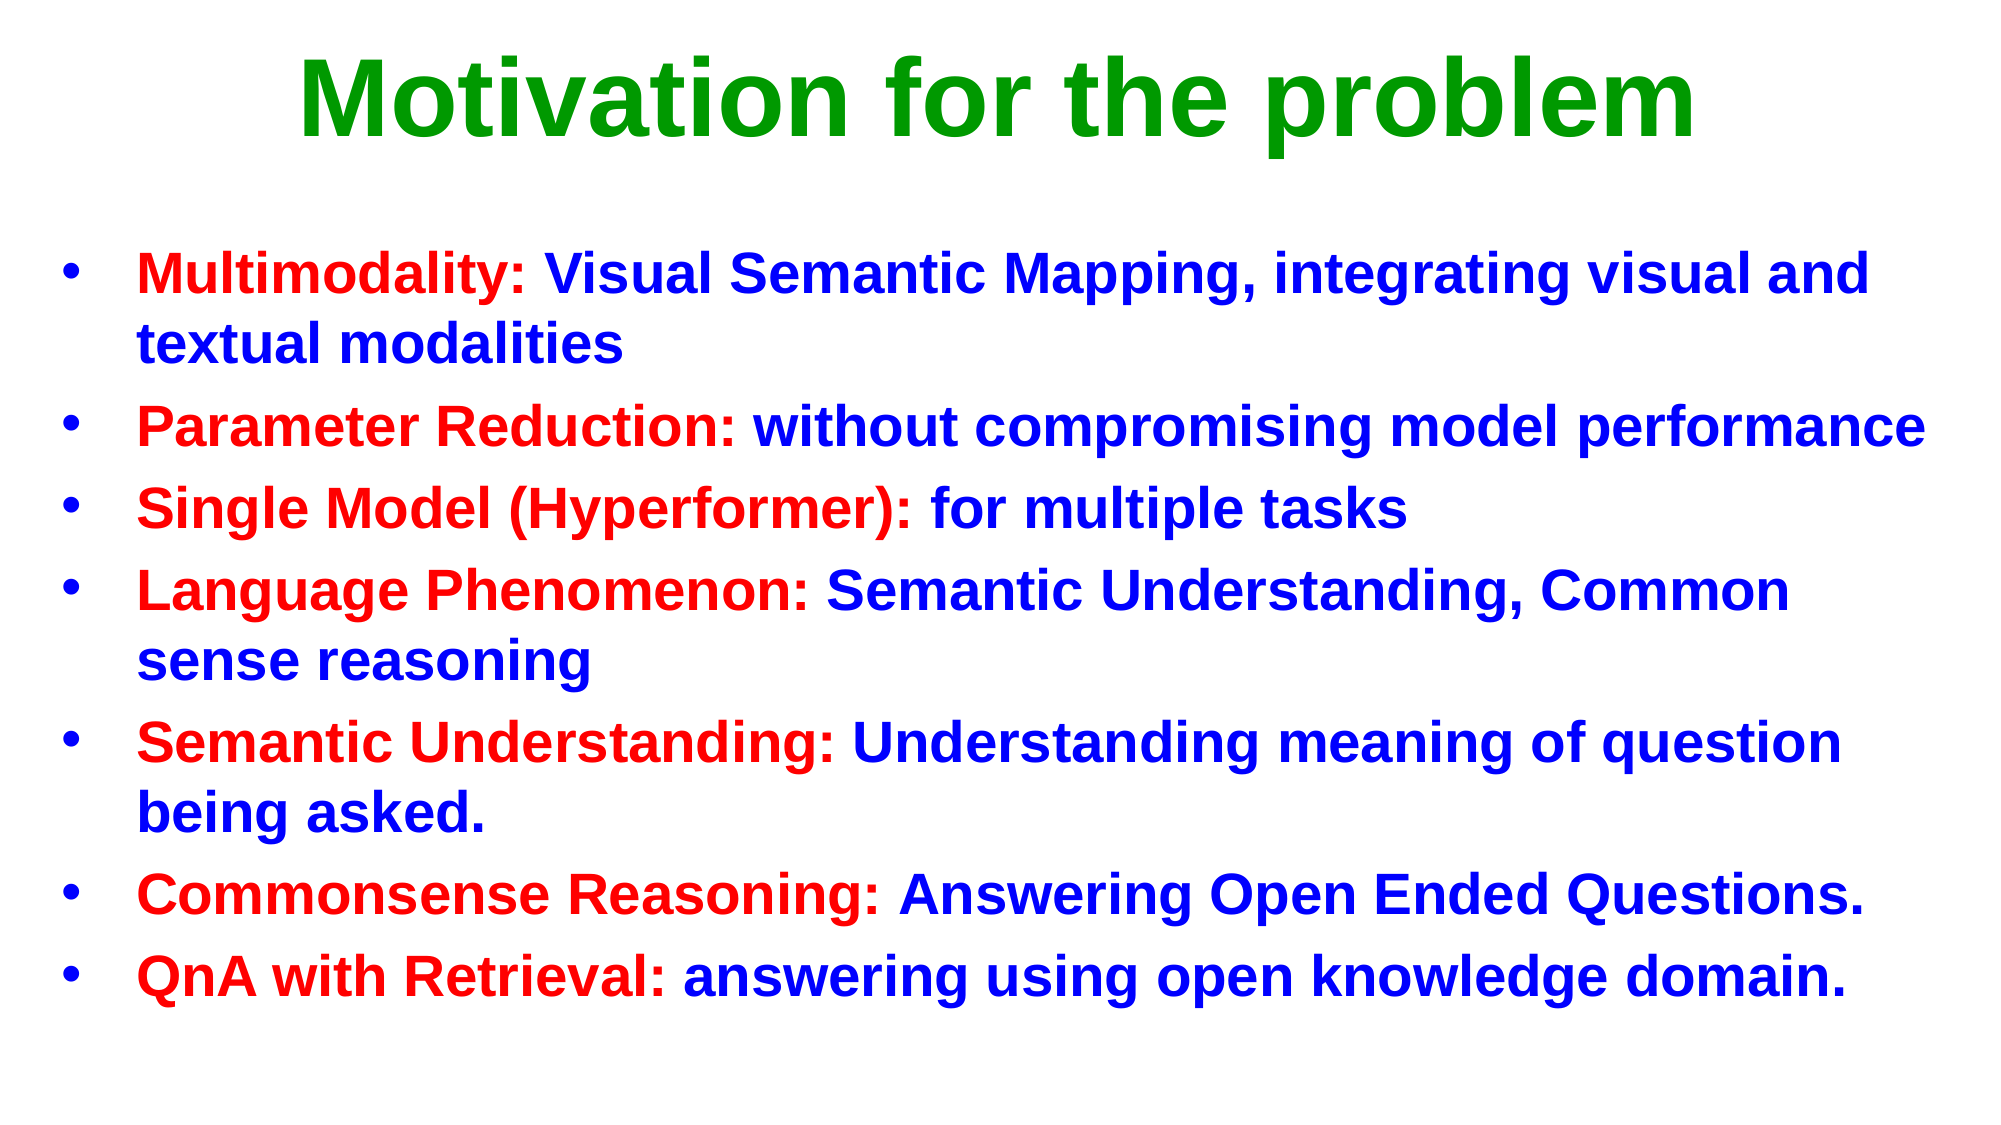

# Motivation for the problem
Multimodality: Visual Semantic Mapping, integrating visual and textual modalities
Parameter Reduction: without compromising model performance
Single Model (Hyperformer): for multiple tasks
Language Phenomenon: Semantic Understanding, Common sense reasoning
Semantic Understanding: Understanding meaning of question being asked.
Commonsense Reasoning: Answering Open Ended Questions.
QnA with Retrieval: answering using open knowledge domain.